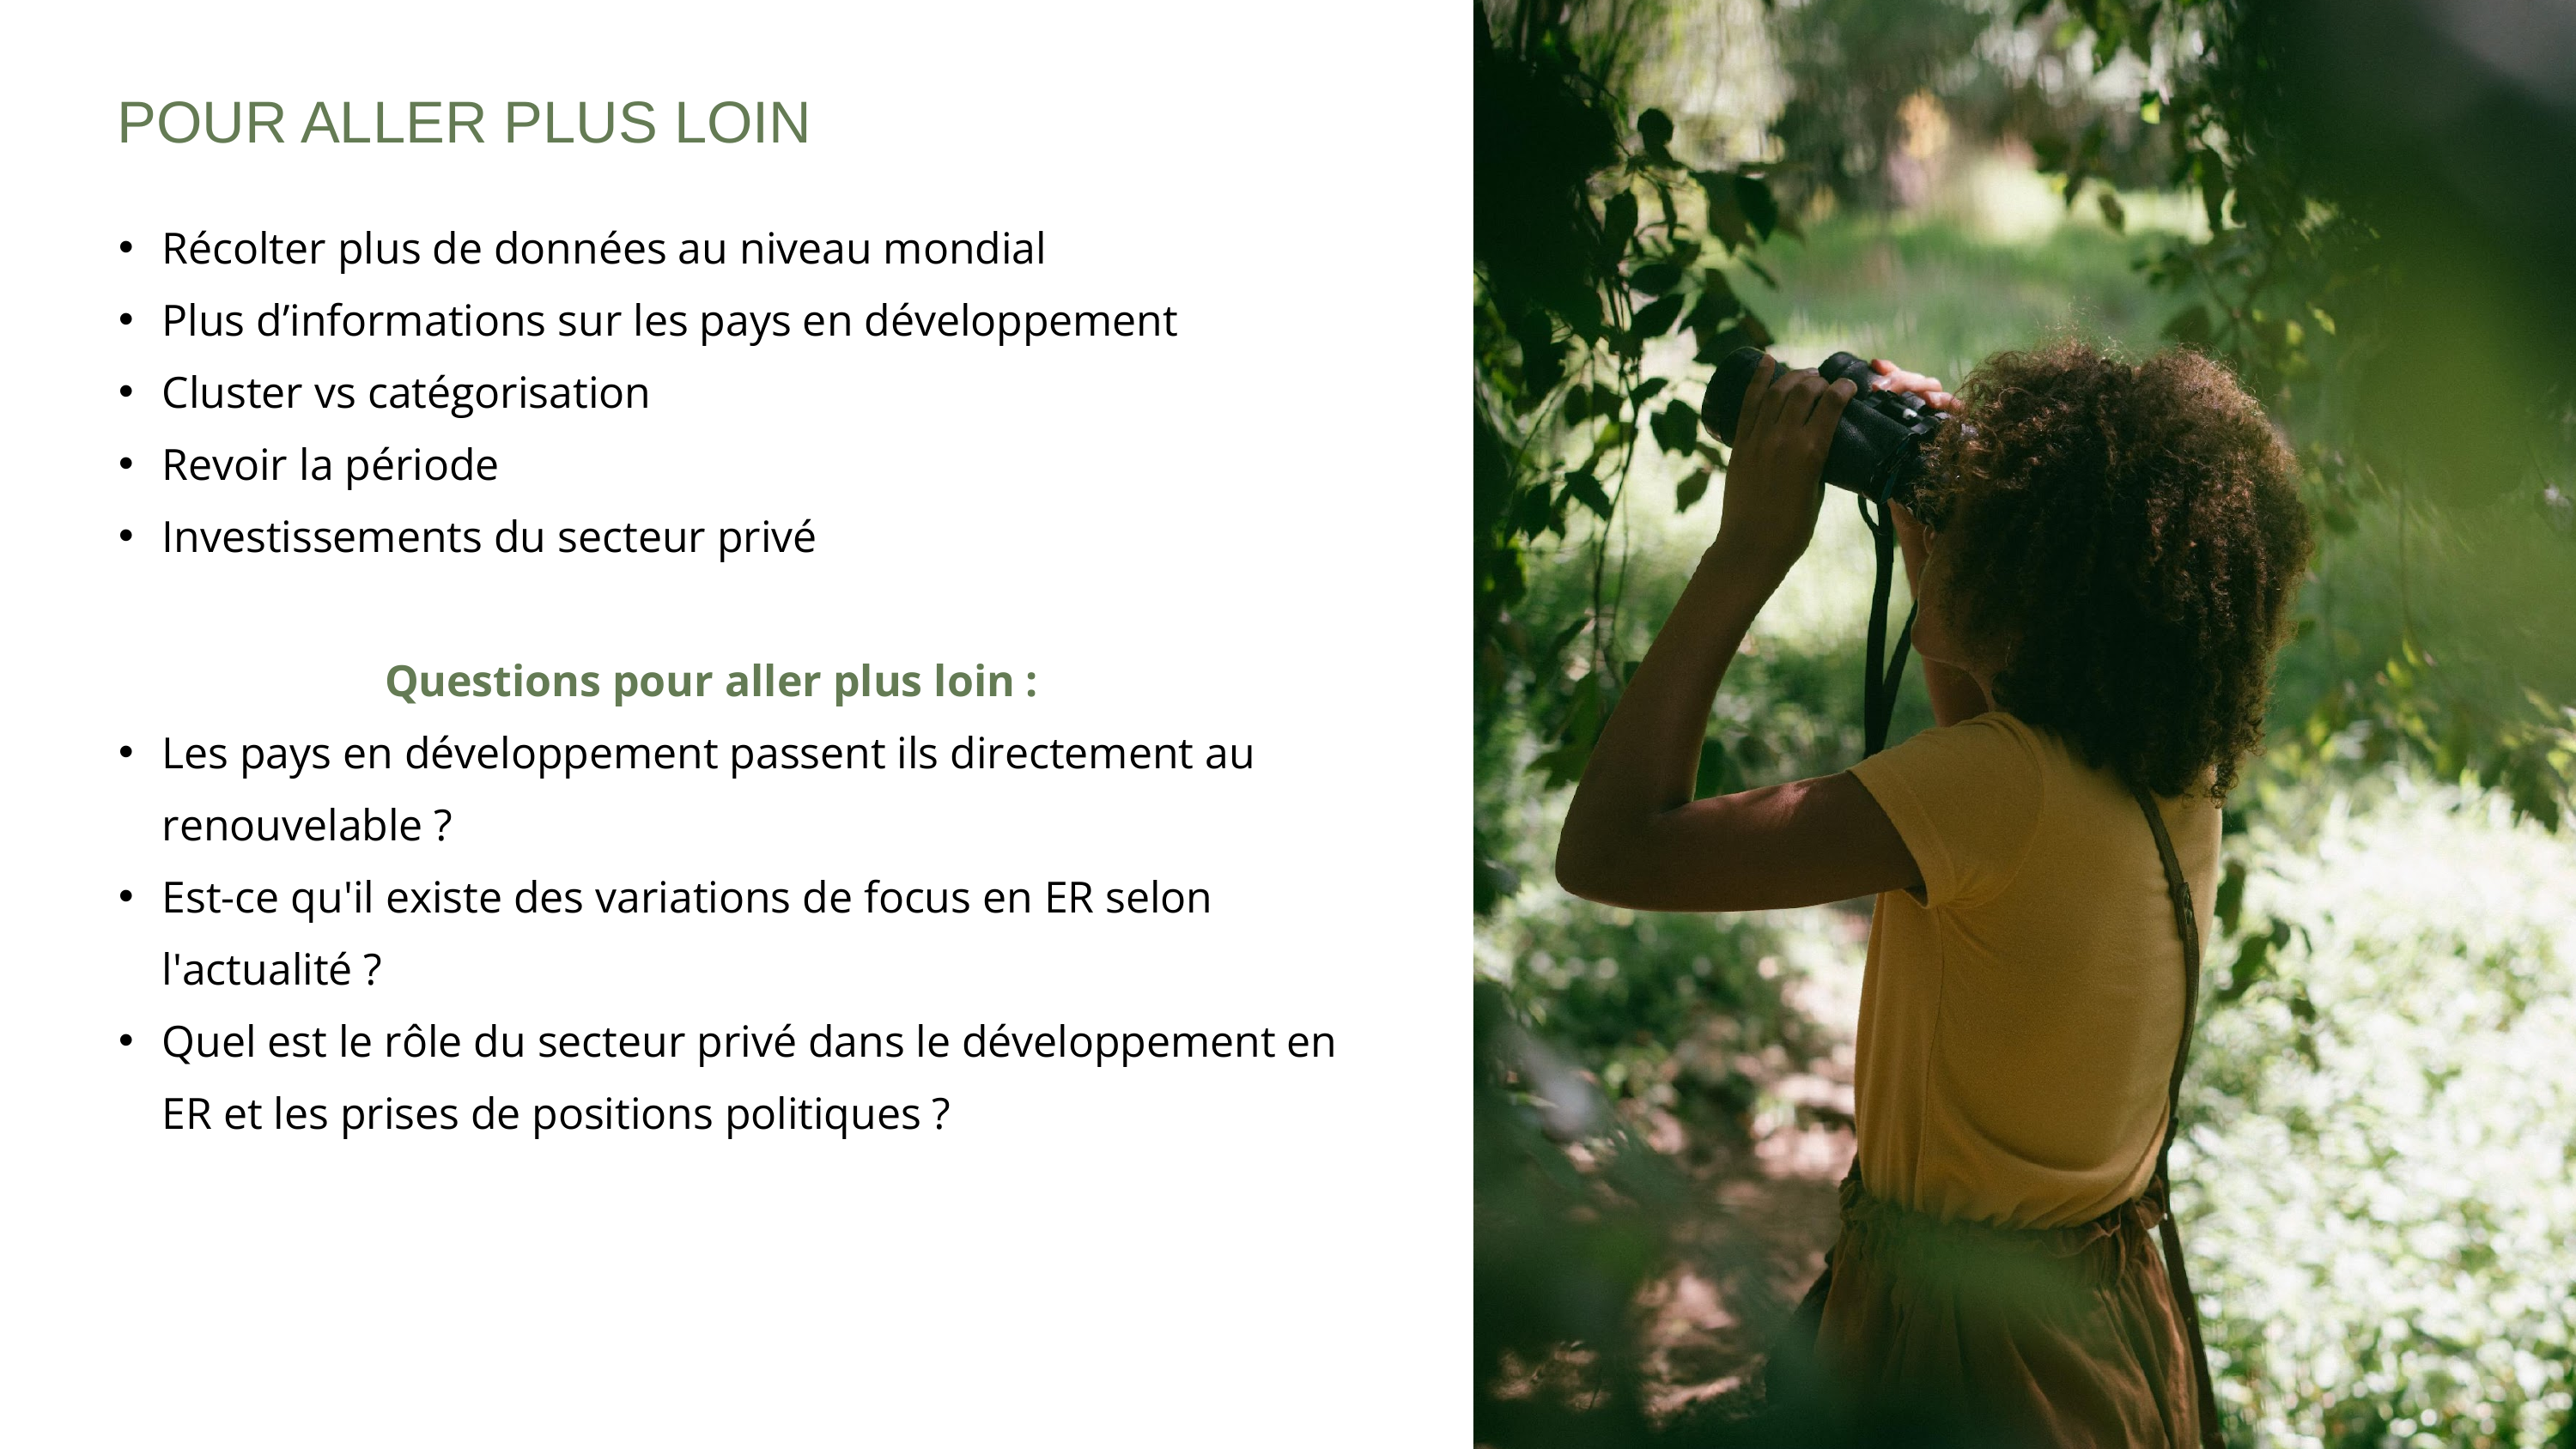

POUR ALLER PLUS LOIN
Récolter plus de données au niveau mondial
Plus d’informations sur les pays en développement
Cluster vs catégorisation
Revoir la période
Investissements du secteur privé

Questions pour aller plus loin :
Les pays en développement passent ils directement au renouvelable ?
Est-ce qu'il existe des variations de focus en ER selon l'actualité ?
Quel est le rôle du secteur privé dans le développement en ER et les prises de positions politiques ?